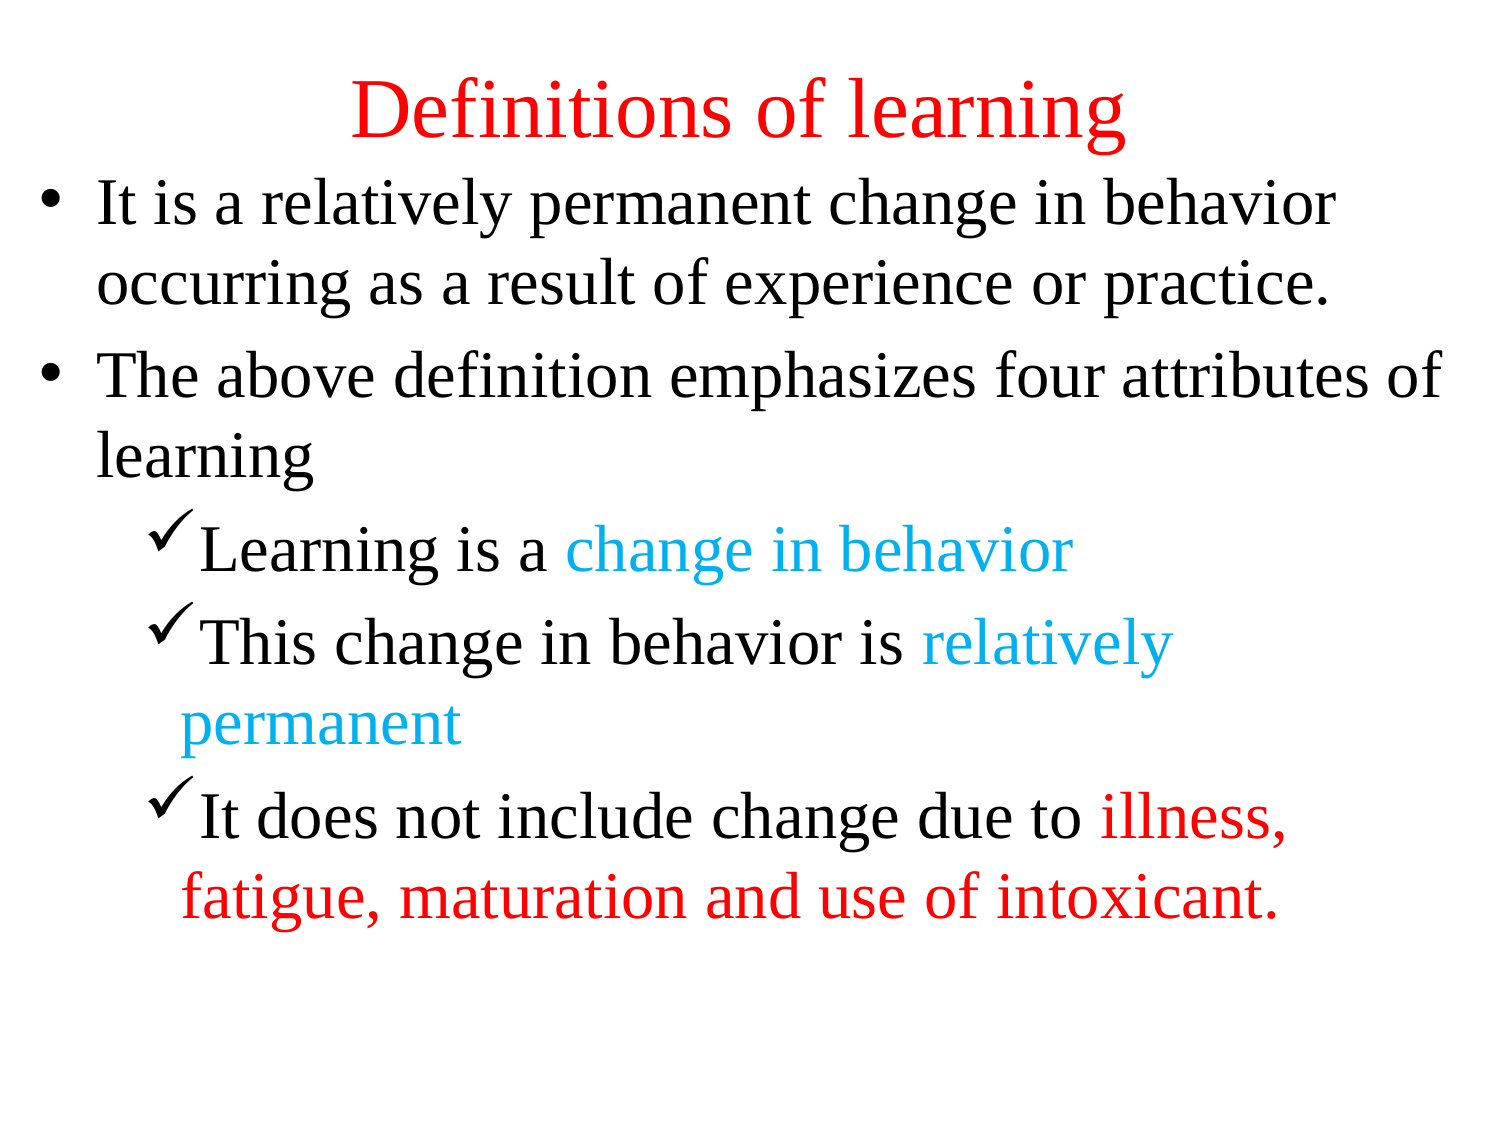

# Definitions of learning
It is a relatively permanent change in behavior occurring as a result of experience or practice.
The above definition emphasizes four attributes of learning
Learning is a change in behavior
This change in behavior is relatively permanent
It does not include change due to illness, fatigue, maturation and use of intoxicant.